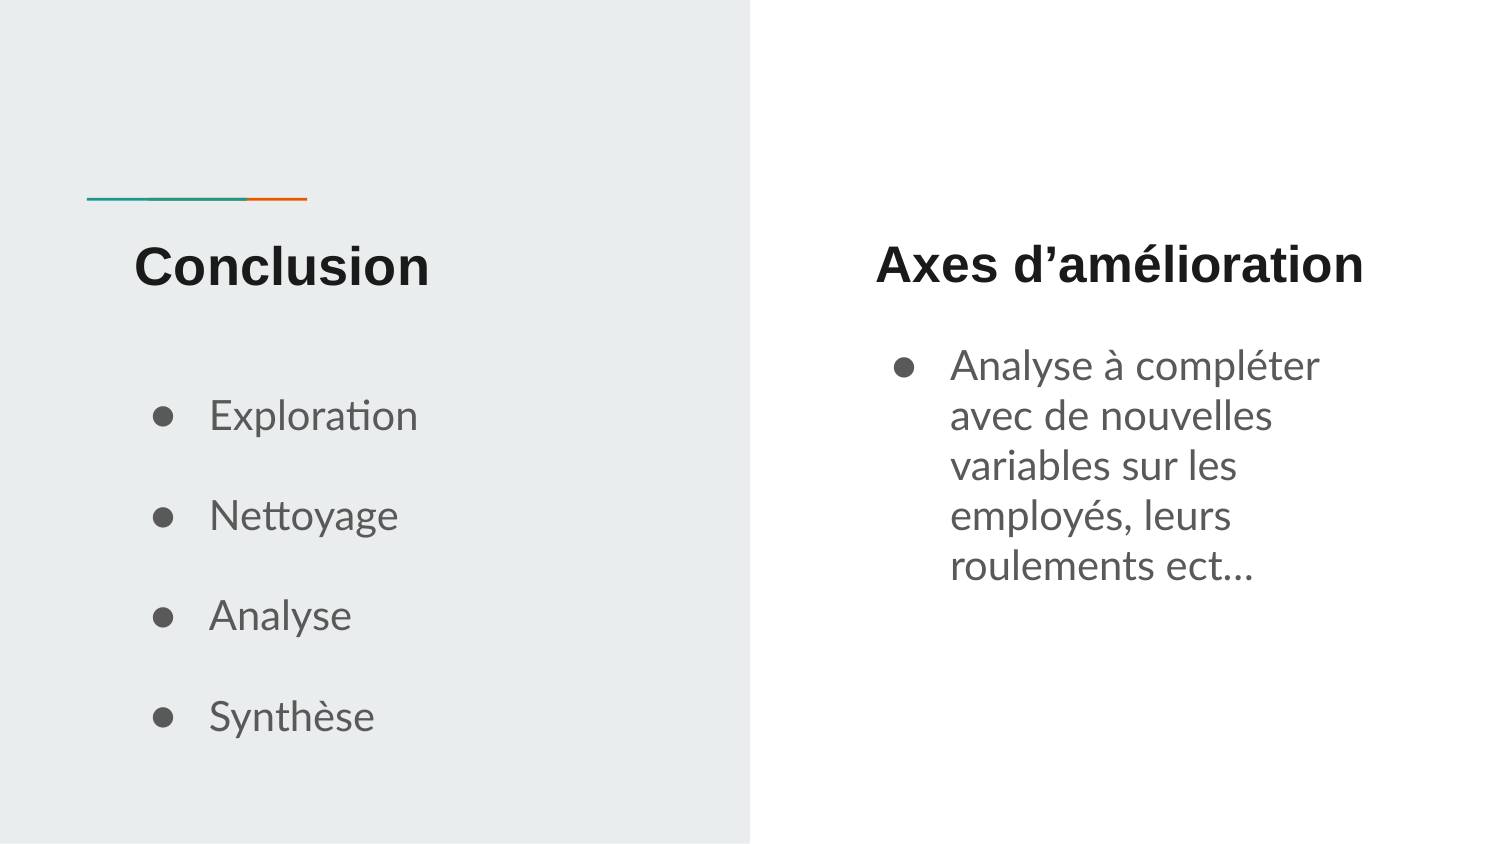

# Conclusion
Axes d’amélioration
Exploration
Nettoyage
Analyse
Synthèse
Analyse à compléter avec de nouvelles variables sur les employés, leurs roulements ect…